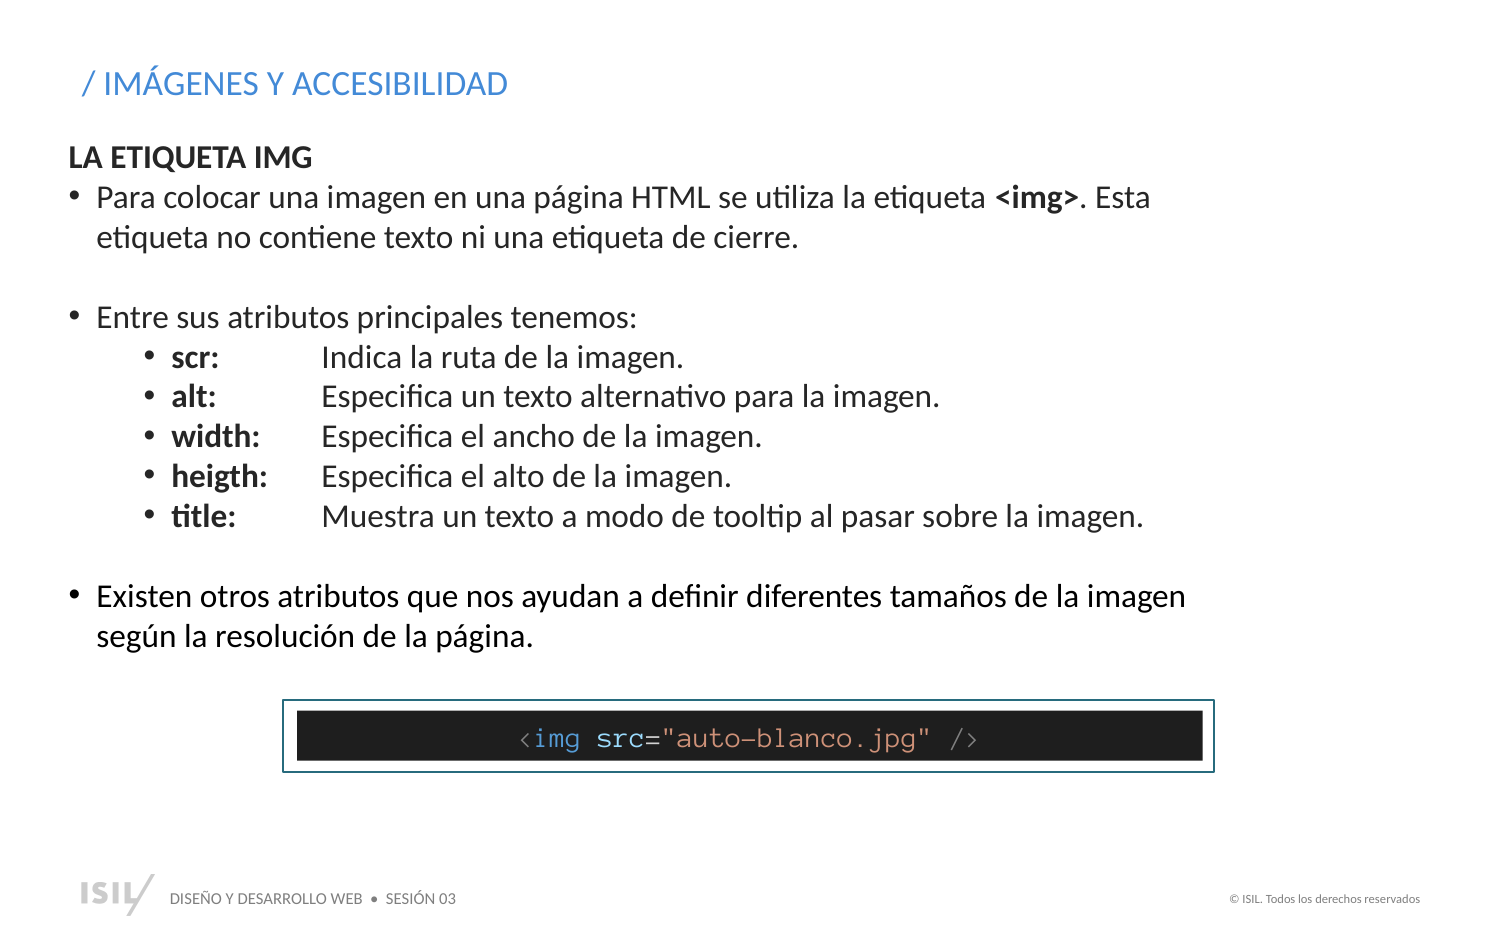

/ IMÁGENES Y ACCESIBILIDAD
LA ETIQUETA IMG
Para colocar una imagen en una página HTML se utiliza la etiqueta <img>. Esta etiqueta no contiene texto ni una etiqueta de cierre.

Entre sus atributos principales tenemos:
scr:	Indica la ruta de la imagen.
alt:	Especifica un texto alternativo para la imagen.
width:	Especifica el ancho de la imagen.
heigth:	Especifica el alto de la imagen.
title:	Muestra un texto a modo de tooltip al pasar sobre la imagen.

Existen otros atributos que nos ayudan a definir diferentes tamaños de la imagen según la resolución de la página.

<img src="auto-blanco.jpg" />